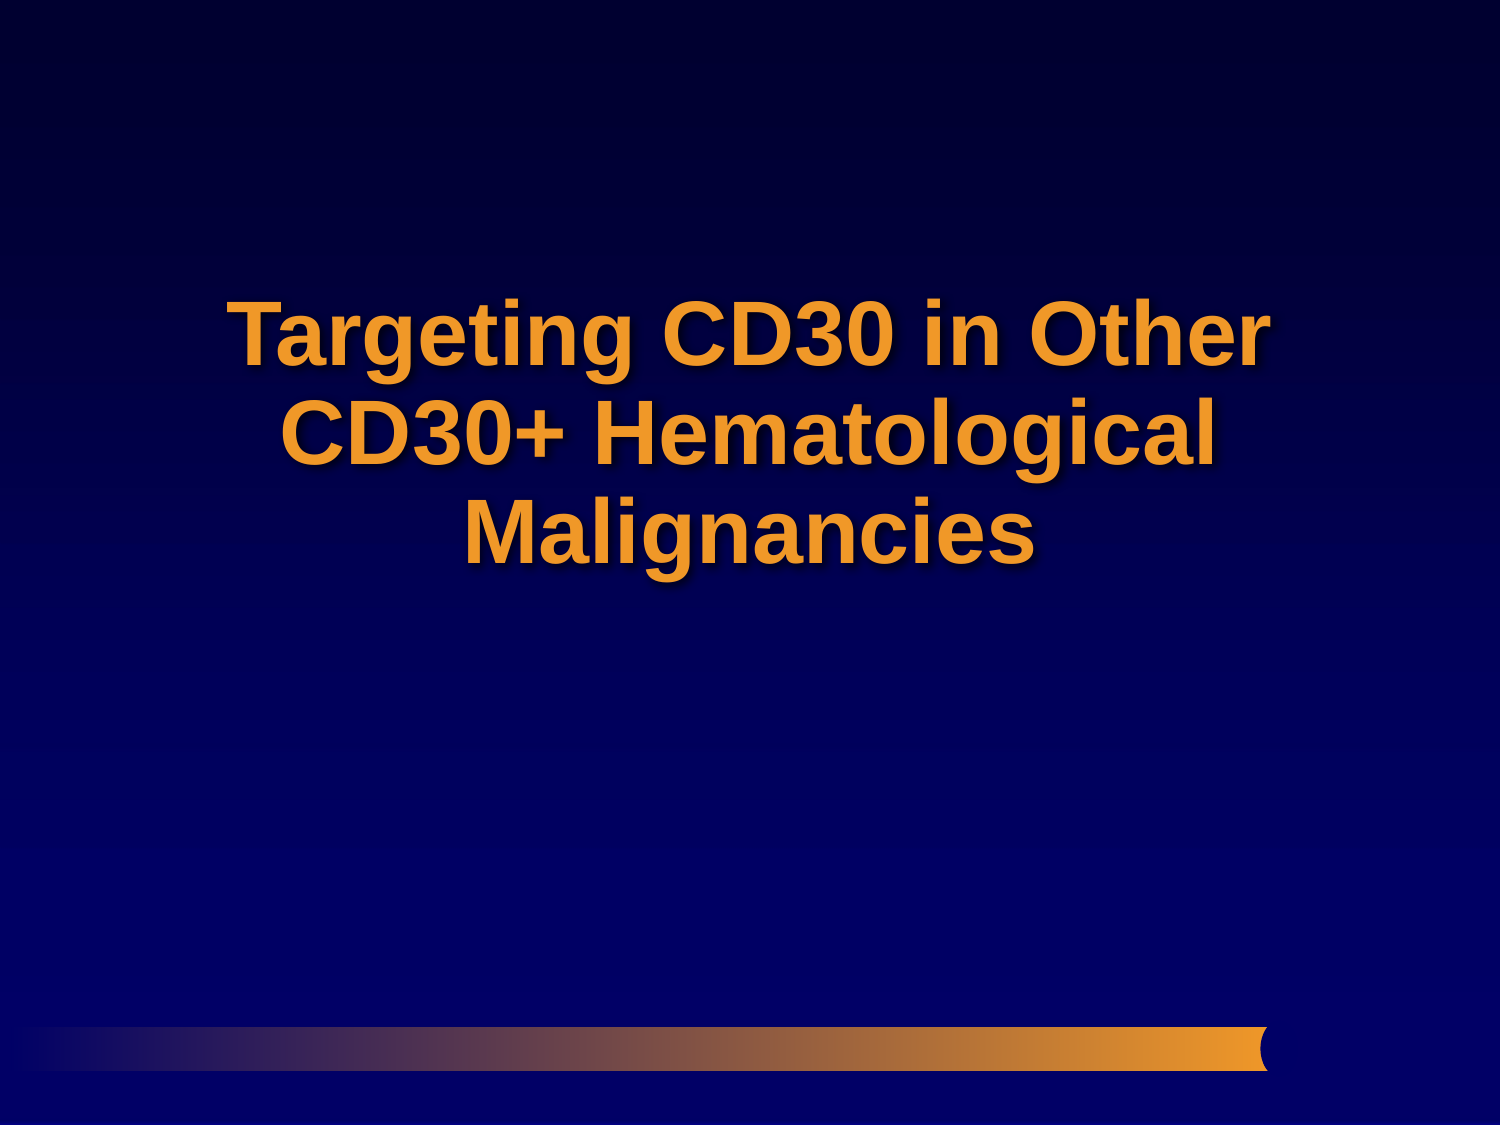

Targeting CD30 in Other CD30+ Hematological Malignancies